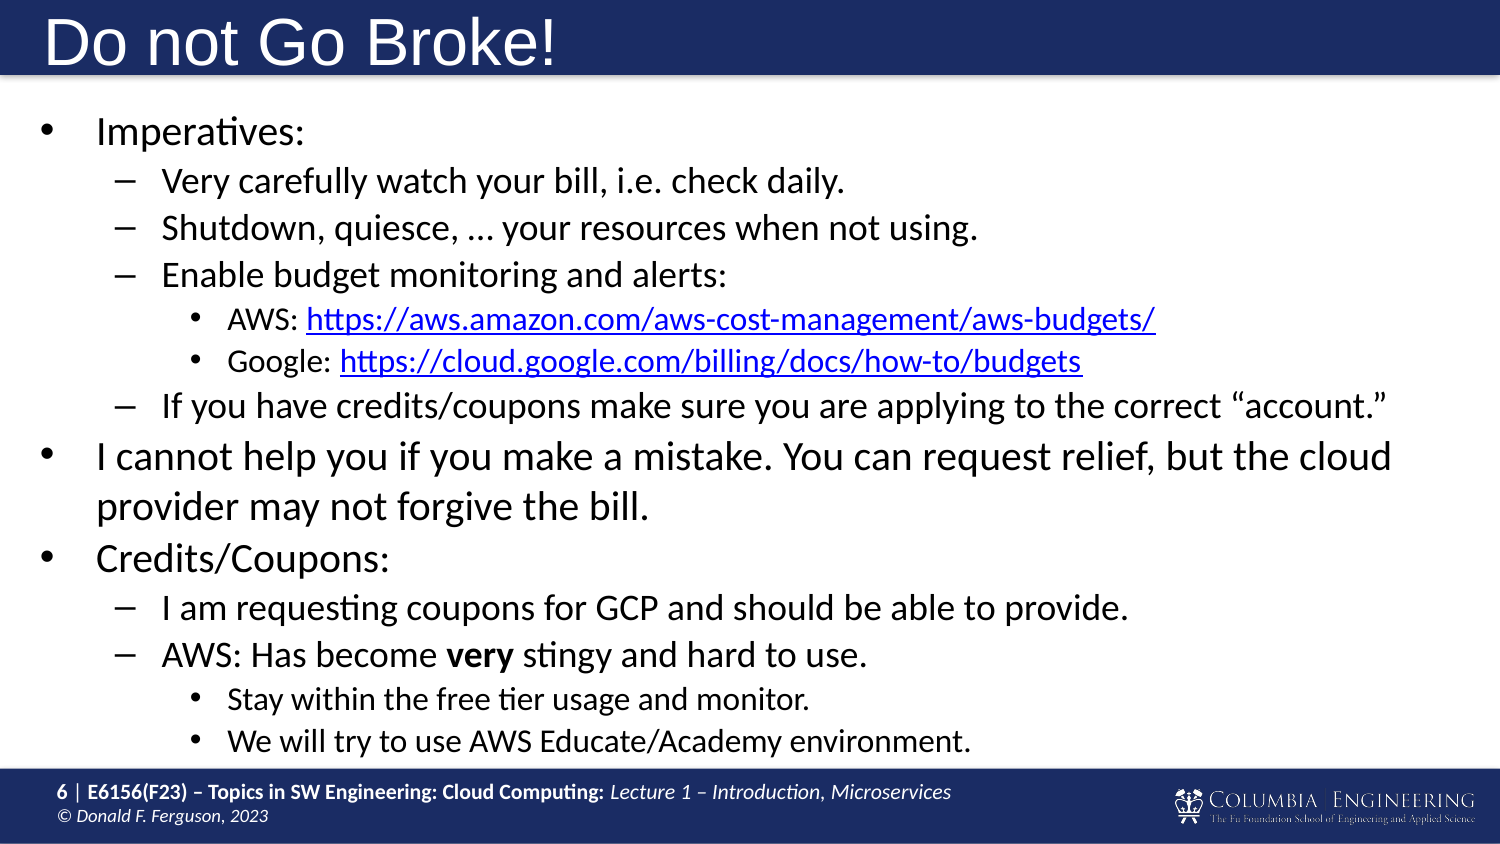

# Do not Go Broke!
Imperatives:
Very carefully watch your bill, i.e. check daily.
Shutdown, quiesce, … your resources when not using.
Enable budget monitoring and alerts:
AWS: https://aws.amazon.com/aws-cost-management/aws-budgets/
Google: https://cloud.google.com/billing/docs/how-to/budgets
If you have credits/coupons make sure you are applying to the correct “account.”
I cannot help you if you make a mistake. You can request relief, but the cloud provider may not forgive the bill.
Credits/Coupons:
I am requesting coupons for GCP and should be able to provide.
AWS: Has become very stingy and hard to use.
Stay within the free tier usage and monitor.
We will try to use AWS Educate/Academy environment.